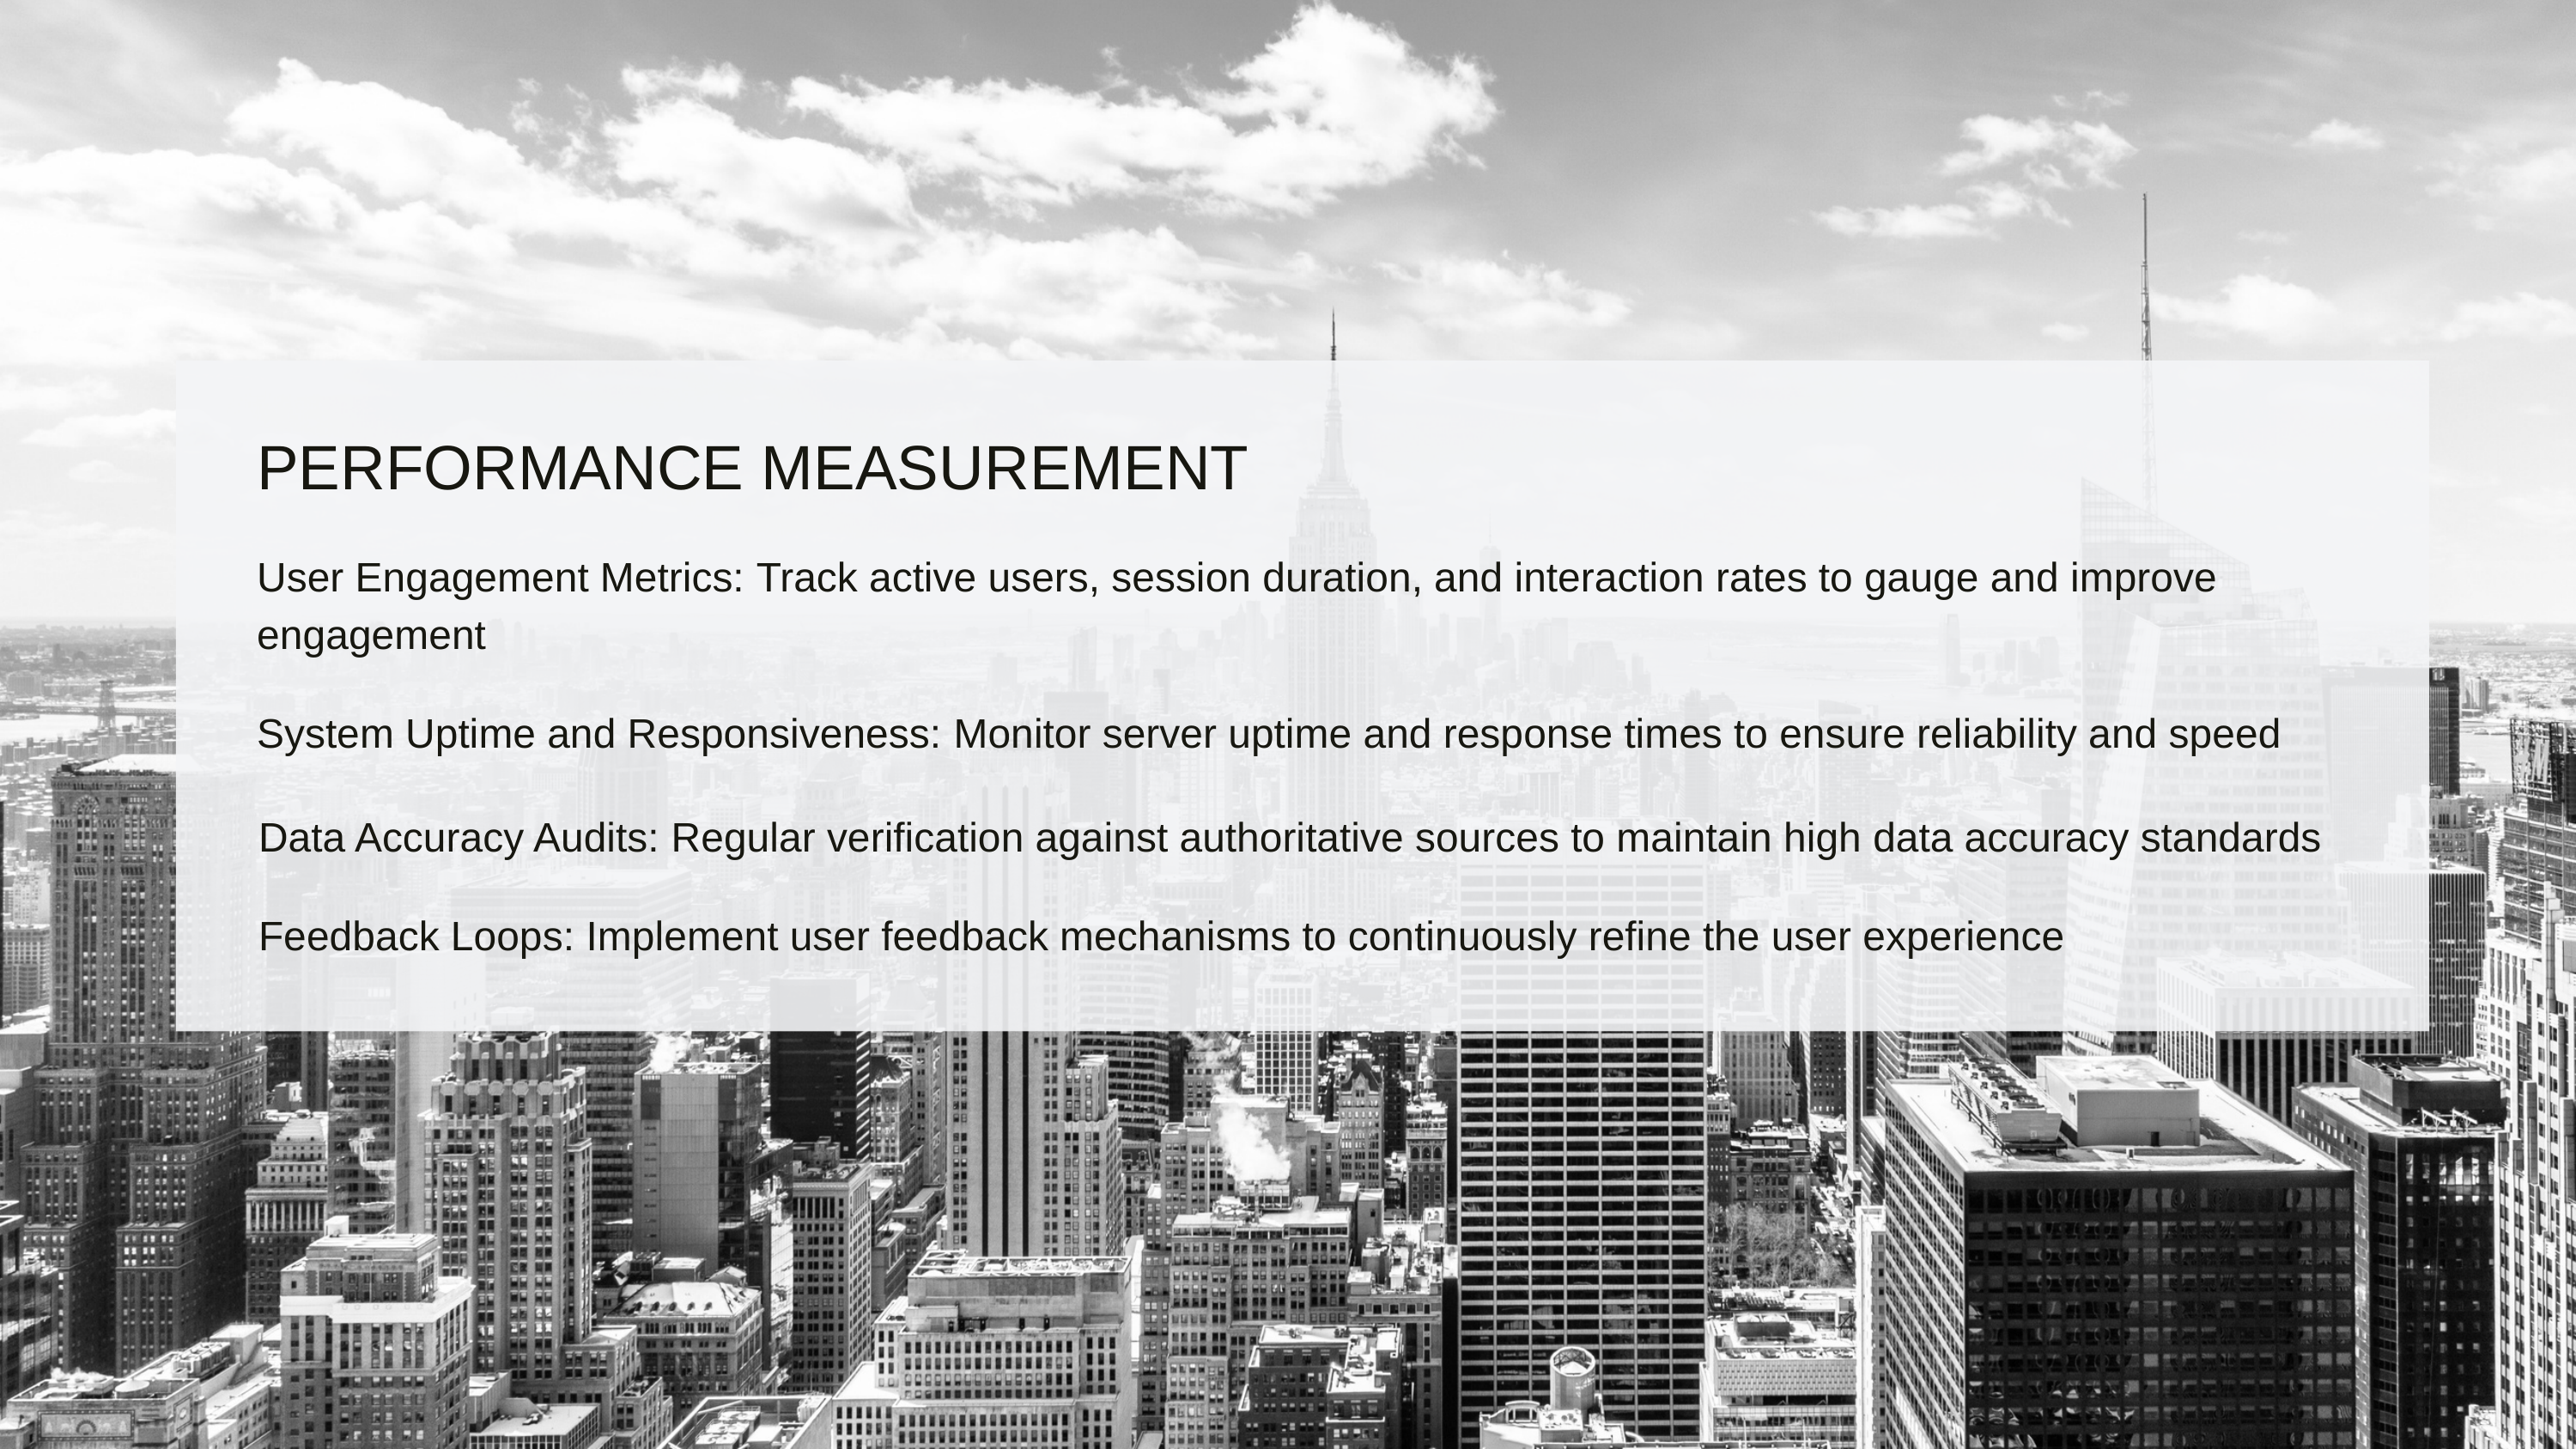

PERFORMANCE MEASUREMENT
User Engagement Metrics: Track active users, session duration, and interaction rates to gauge and improve engagement
System Uptime and Responsiveness: Monitor server uptime and response times to ensure reliability and speed

Data Accuracy Audits: Regular verification against authoritative sources to maintain high data accuracy standards
Feedback Loops: Implement user feedback mechanisms to continuously refine the user experience